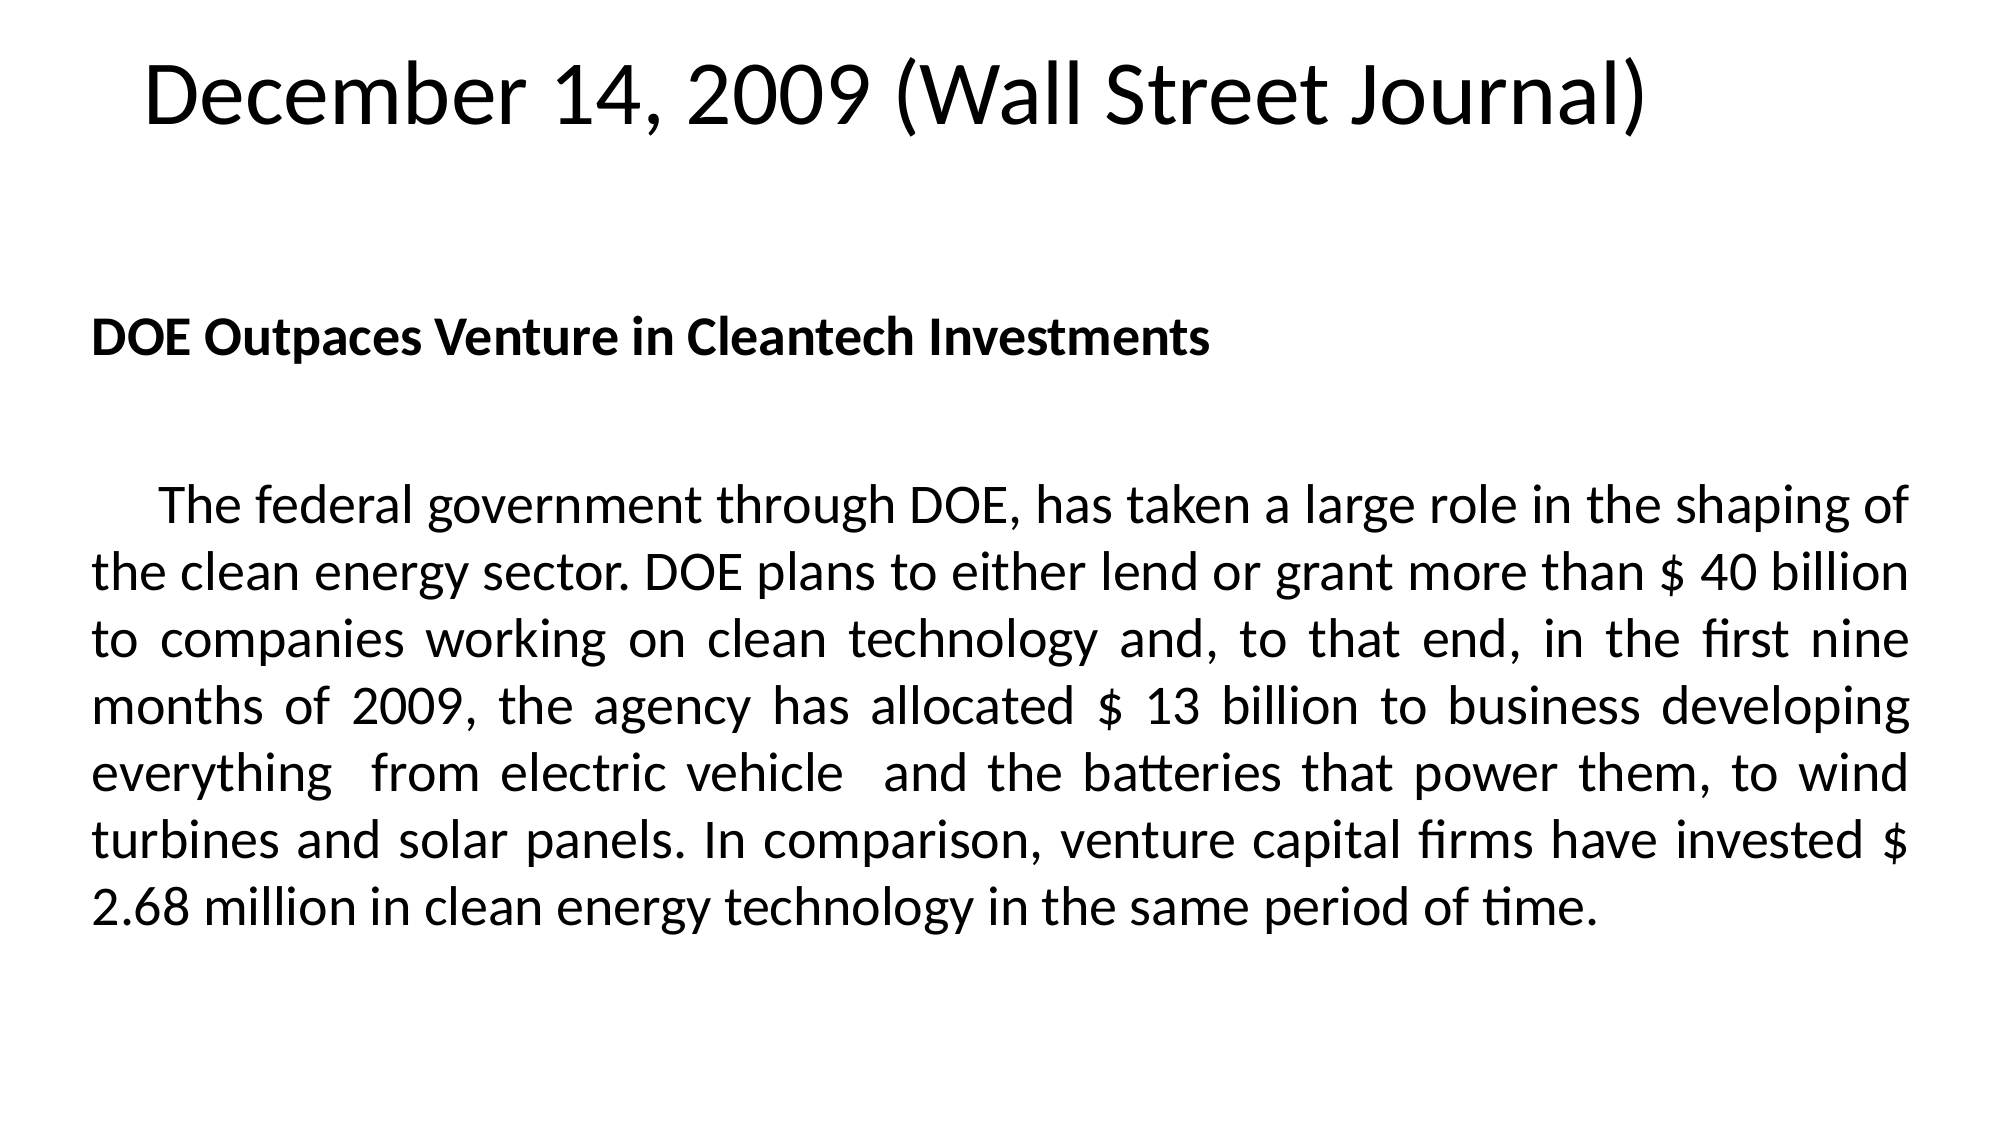

# December 14, 2009 (Wall Street Journal)
DOE Outpaces Venture in Cleantech Investments

     The federal government through DOE, has taken a large role in the shaping of the clean energy sector. DOE plans to either lend or grant more than $ 40 billion to companies working on clean technology and, to that end, in the first nine months of 2009, the agency has allocated $ 13 billion to business developing everything  from electric vehicle  and the batteries that power them, to wind turbines and solar panels. In comparison, venture capital firms have invested $ 2.68 million in clean energy technology in the same period of time.